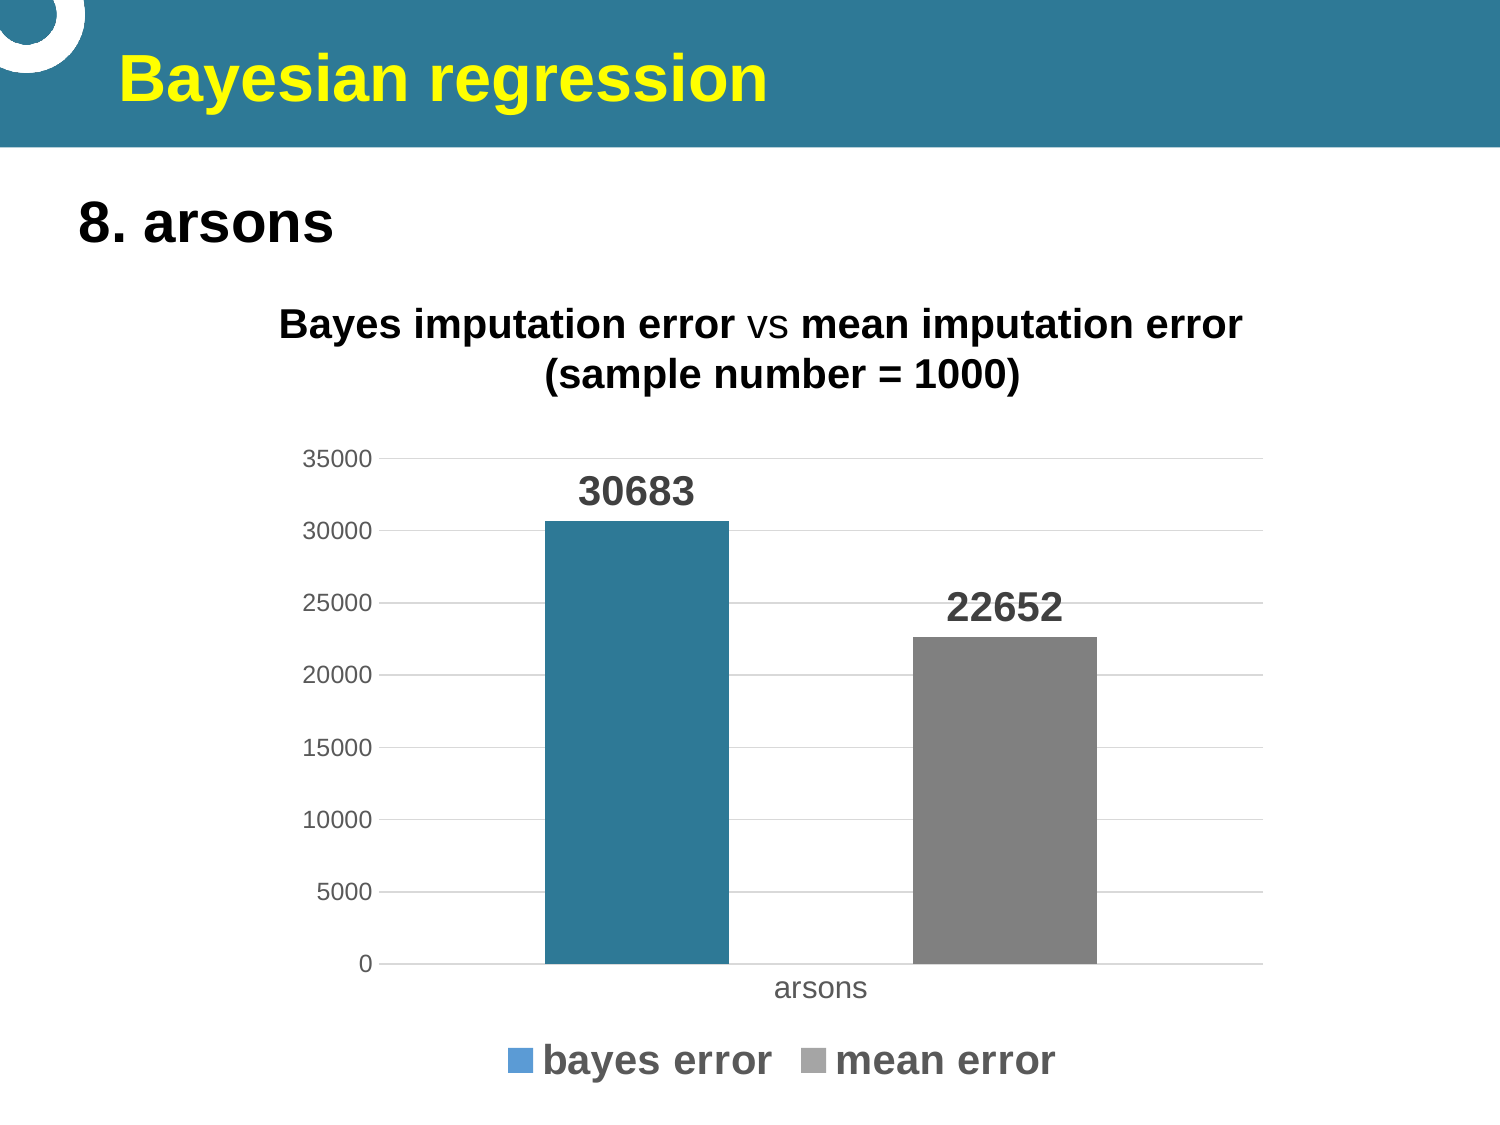

# Bayesian regression
8. arsons
Bayes imputation error vs mean imputation error
(sample number = 1000)

### Chart

| Category | bayes error | mean error |
|---|---|---|
| arsons | 30683.0 | 22652.0 |